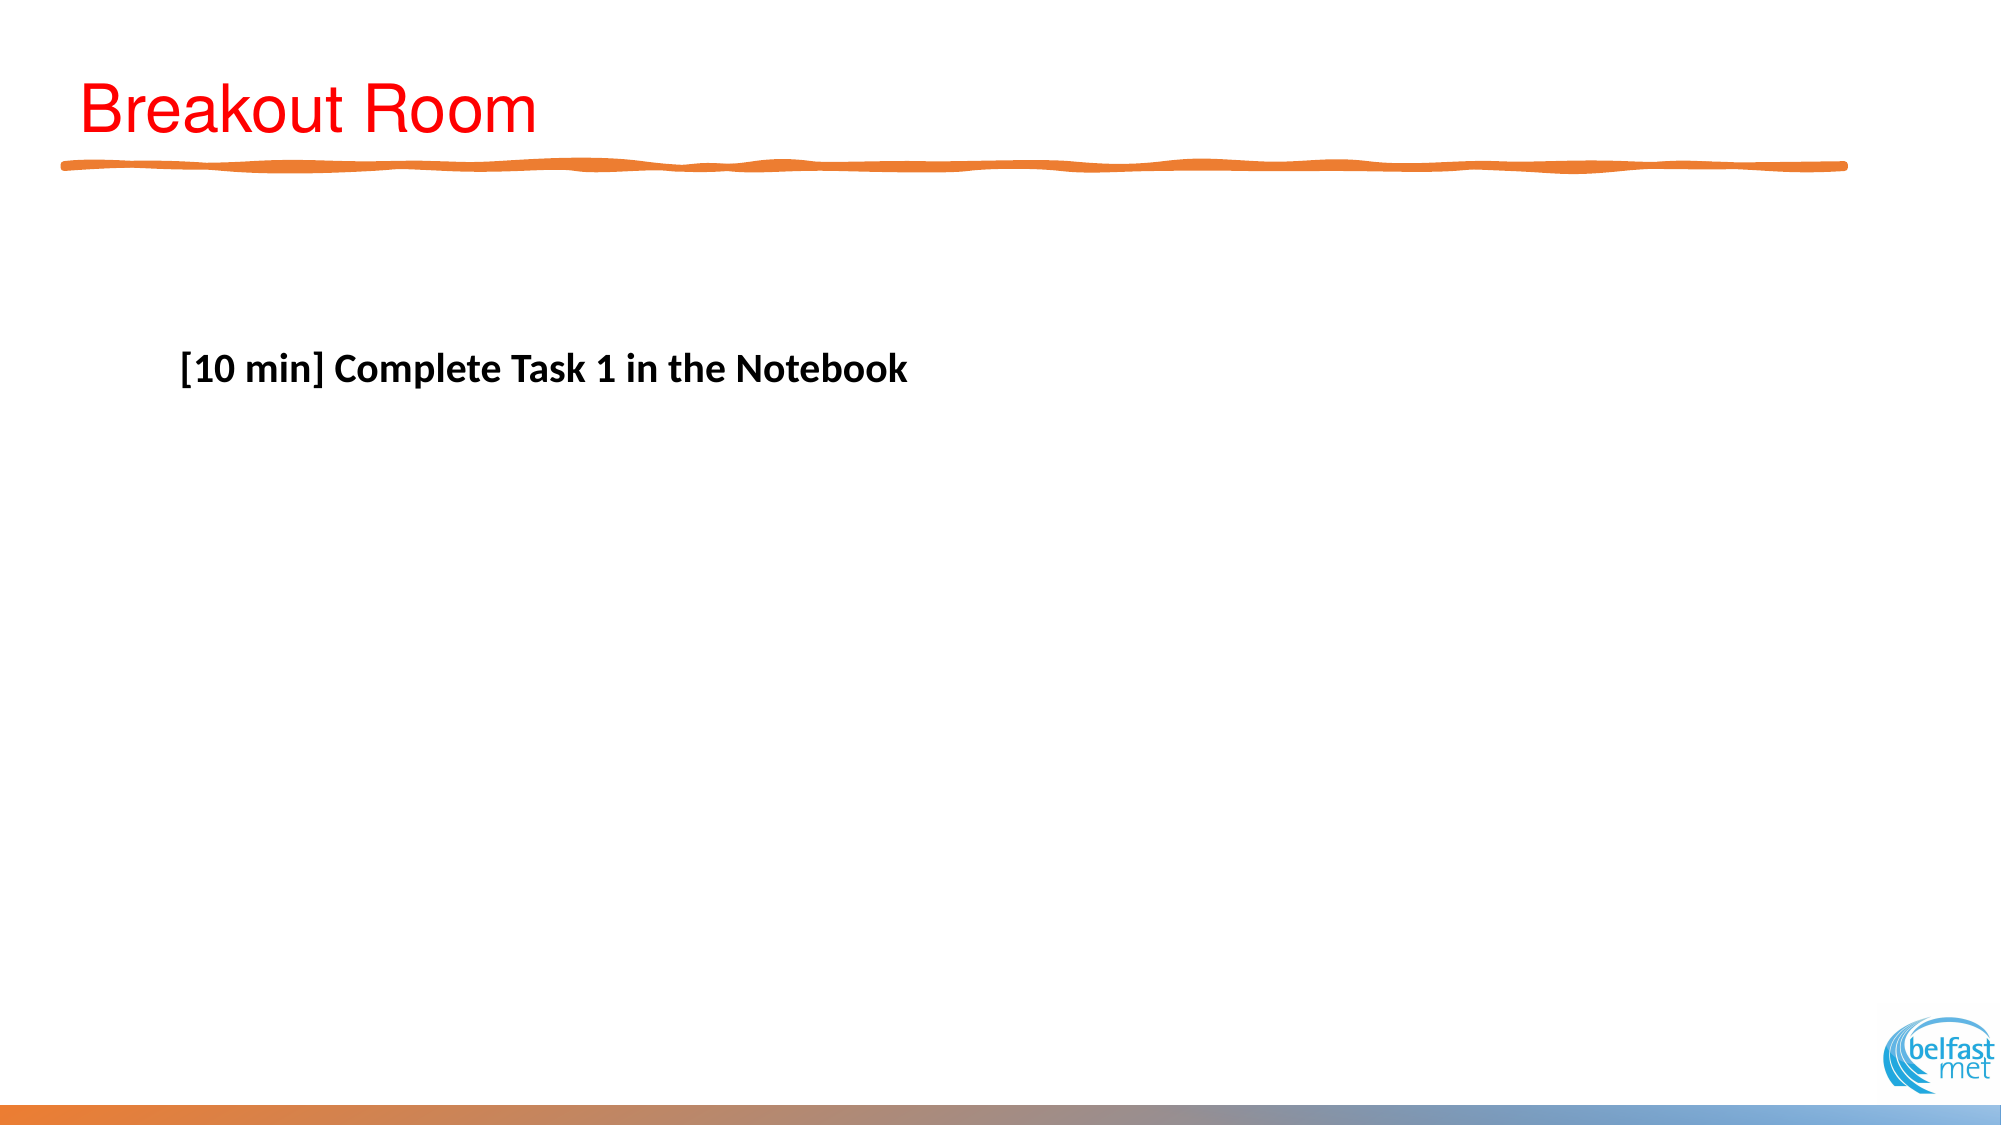

# Breakout Room
[10 min] Complete Task 1 in the Notebook